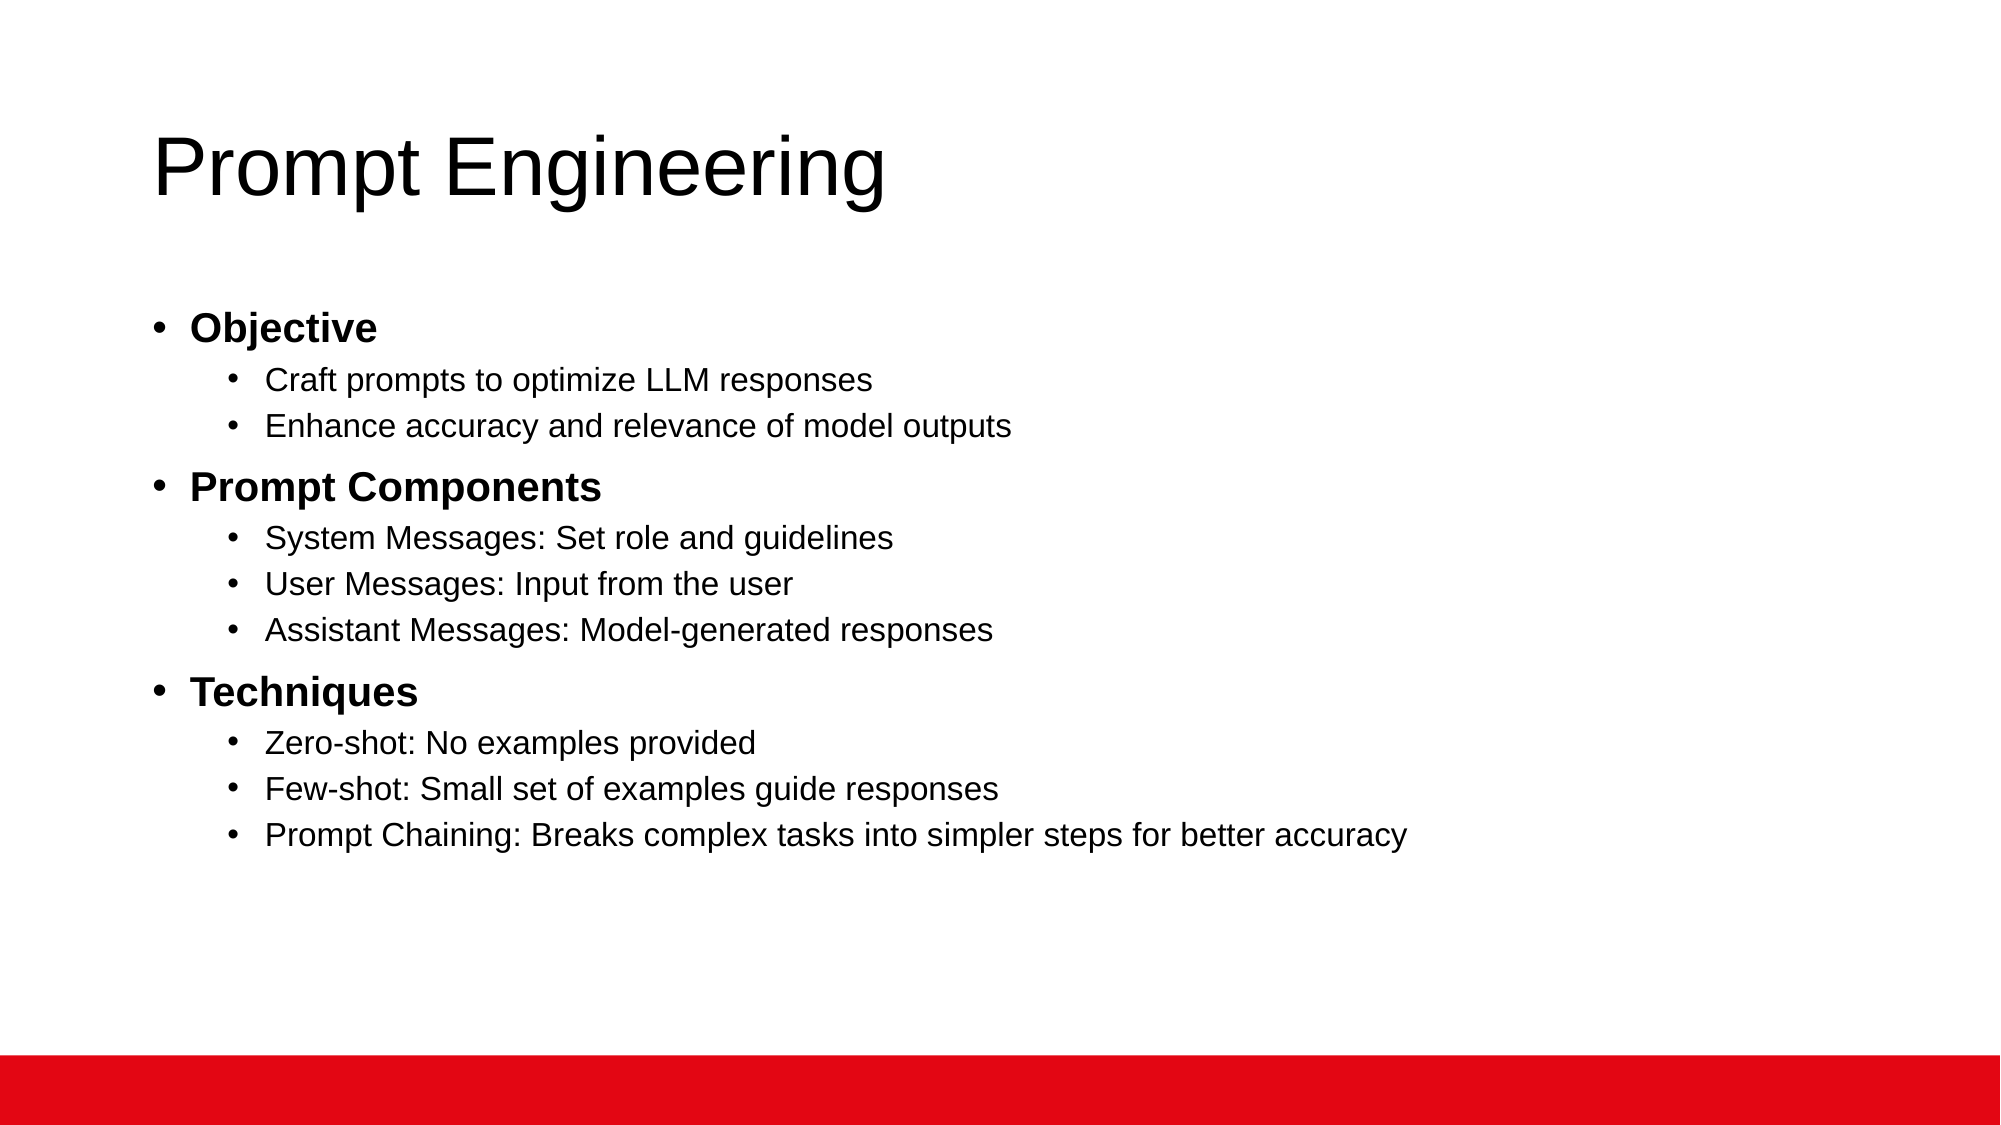

# Prompt Engineering
Objective
Craft prompts to optimize LLM responses
Enhance accuracy and relevance of model outputs
Prompt Components
System Messages: Set role and guidelines
User Messages: Input from the user
Assistant Messages: Model-generated responses
Techniques
Zero-shot: No examples provided
Few-shot: Small set of examples guide responses
Prompt Chaining: Breaks complex tasks into simpler steps for better accuracy
Enhancing Log Analytics with Generative AI – Edin Guso
12